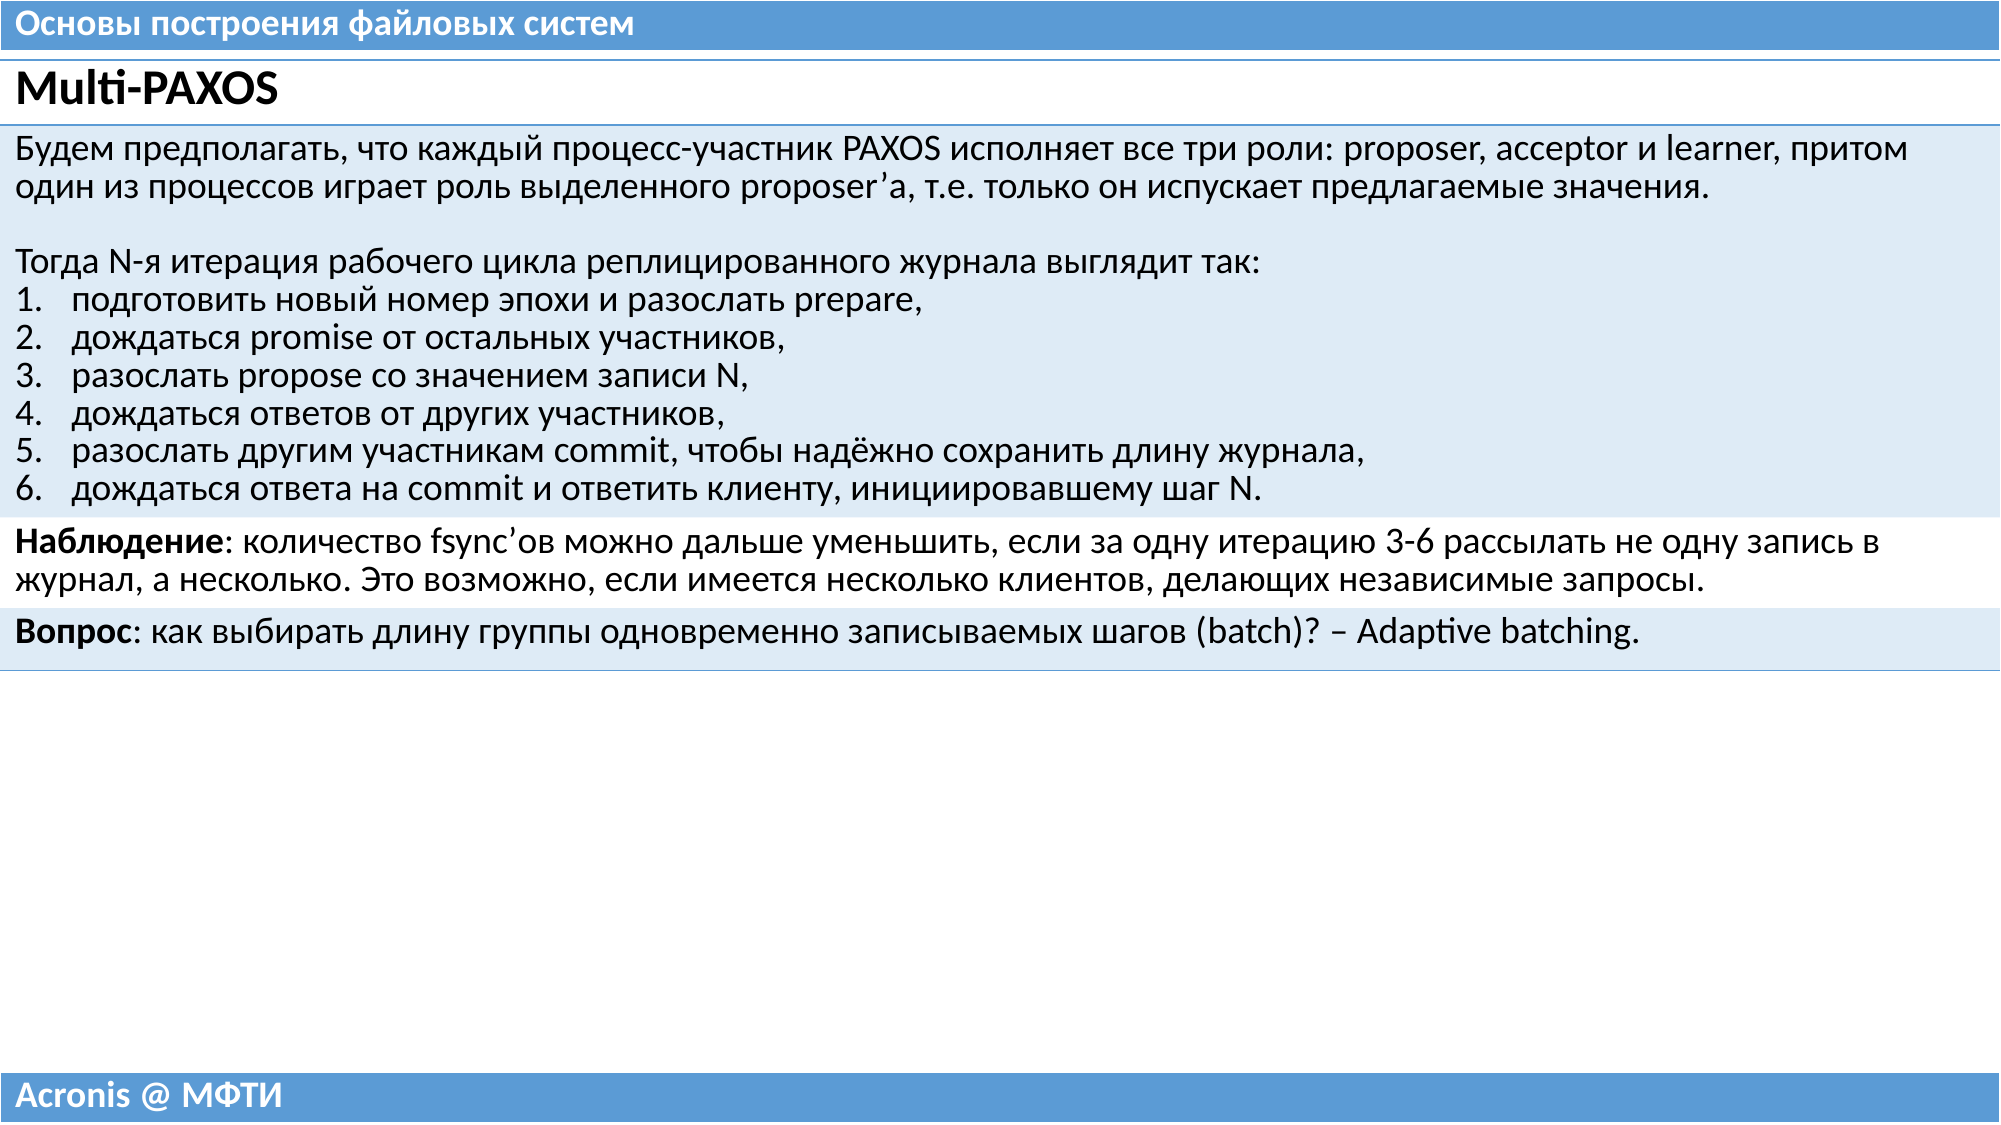

| Основы построения файловых систем |
| --- |
| Multi-PAXOS |
| --- |
| Будем предполагать, что каждый процесс-участник PAXOS исполняет все три роли: proposer, acceptor и learner, притом один из процессов играет роль выделенного proposer’а, т.е. только он испускает предлагаемые значения. Тогда N-я итерация рабочего цикла реплицированного журнала выглядит так: подготовить новый номер эпохи и разослать prepare, дождаться promise от остальных участников, разослать propose со значением записи N, дождаться ответов от других участников, разослать другим участникам commit, чтобы надёжно сохранить длину журнала, дождаться ответа на commit и ответить клиенту, инициировавшему шаг N. |
| Наблюдение: количество fsync’ов можно дальше уменьшить, если за одну итерацию 3-6 рассылать не одну запись в журнал, а несколько. Это возможно, если имеется несколько клиентов, делающих независимые запросы. |
| Вопрос: как выбирать длину группы одновременно записываемых шагов (batch)? – Adaptive batching. |
| Acronis @ МФТИ |
| --- |